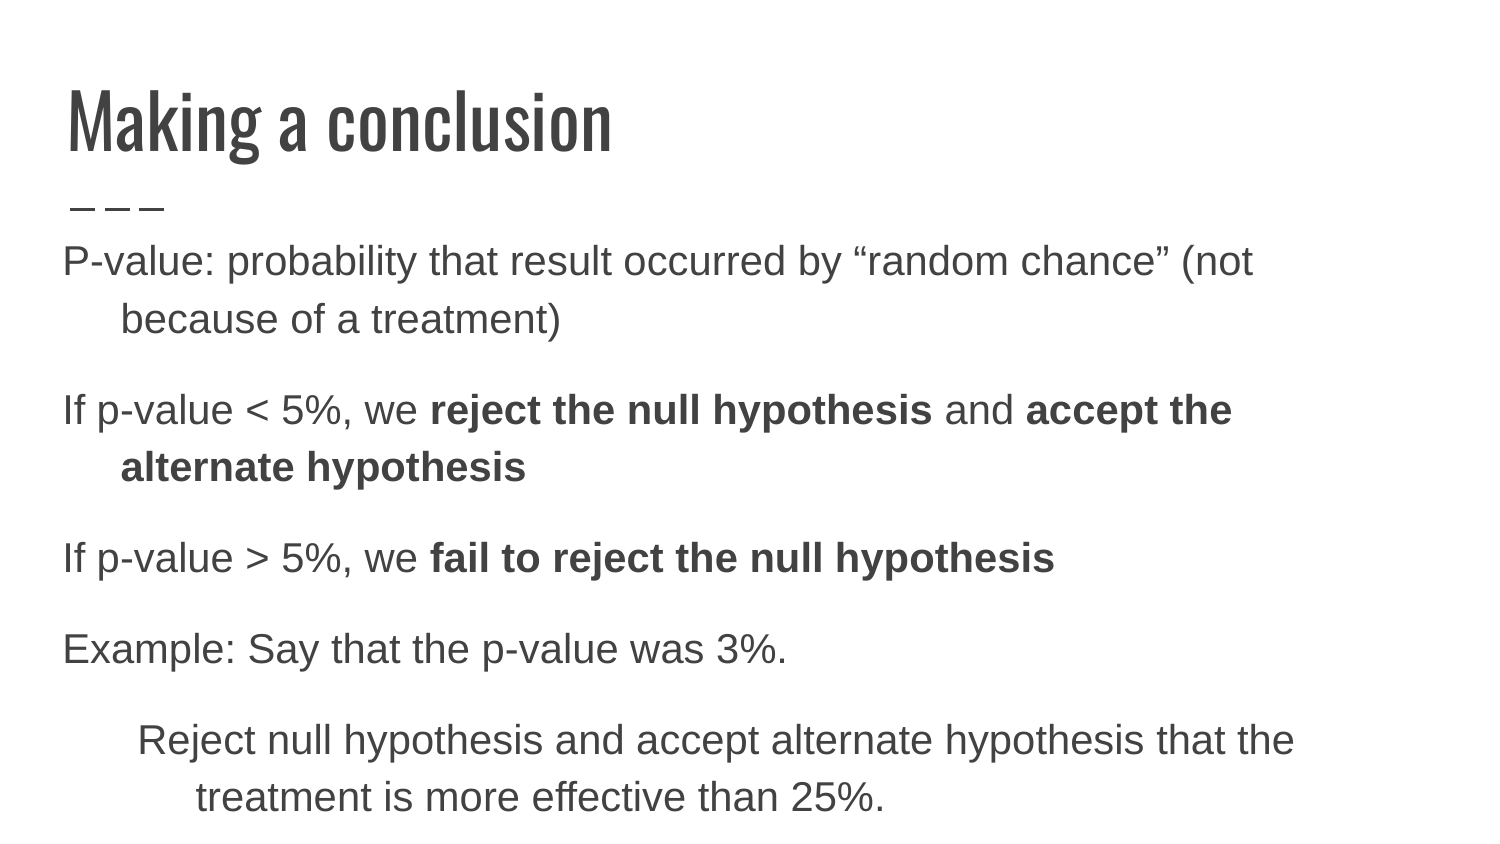

# Making a conclusion
P-value: probability that result occurred by “random chance” (not because of a treatment)
If p-value < 5%, we reject the null hypothesis and accept the alternate hypothesis
If p-value > 5%, we fail to reject the null hypothesis
Example: Say that the p-value was 3%.
Reject null hypothesis and accept alternate hypothesis that the treatment is more effective than 25%.